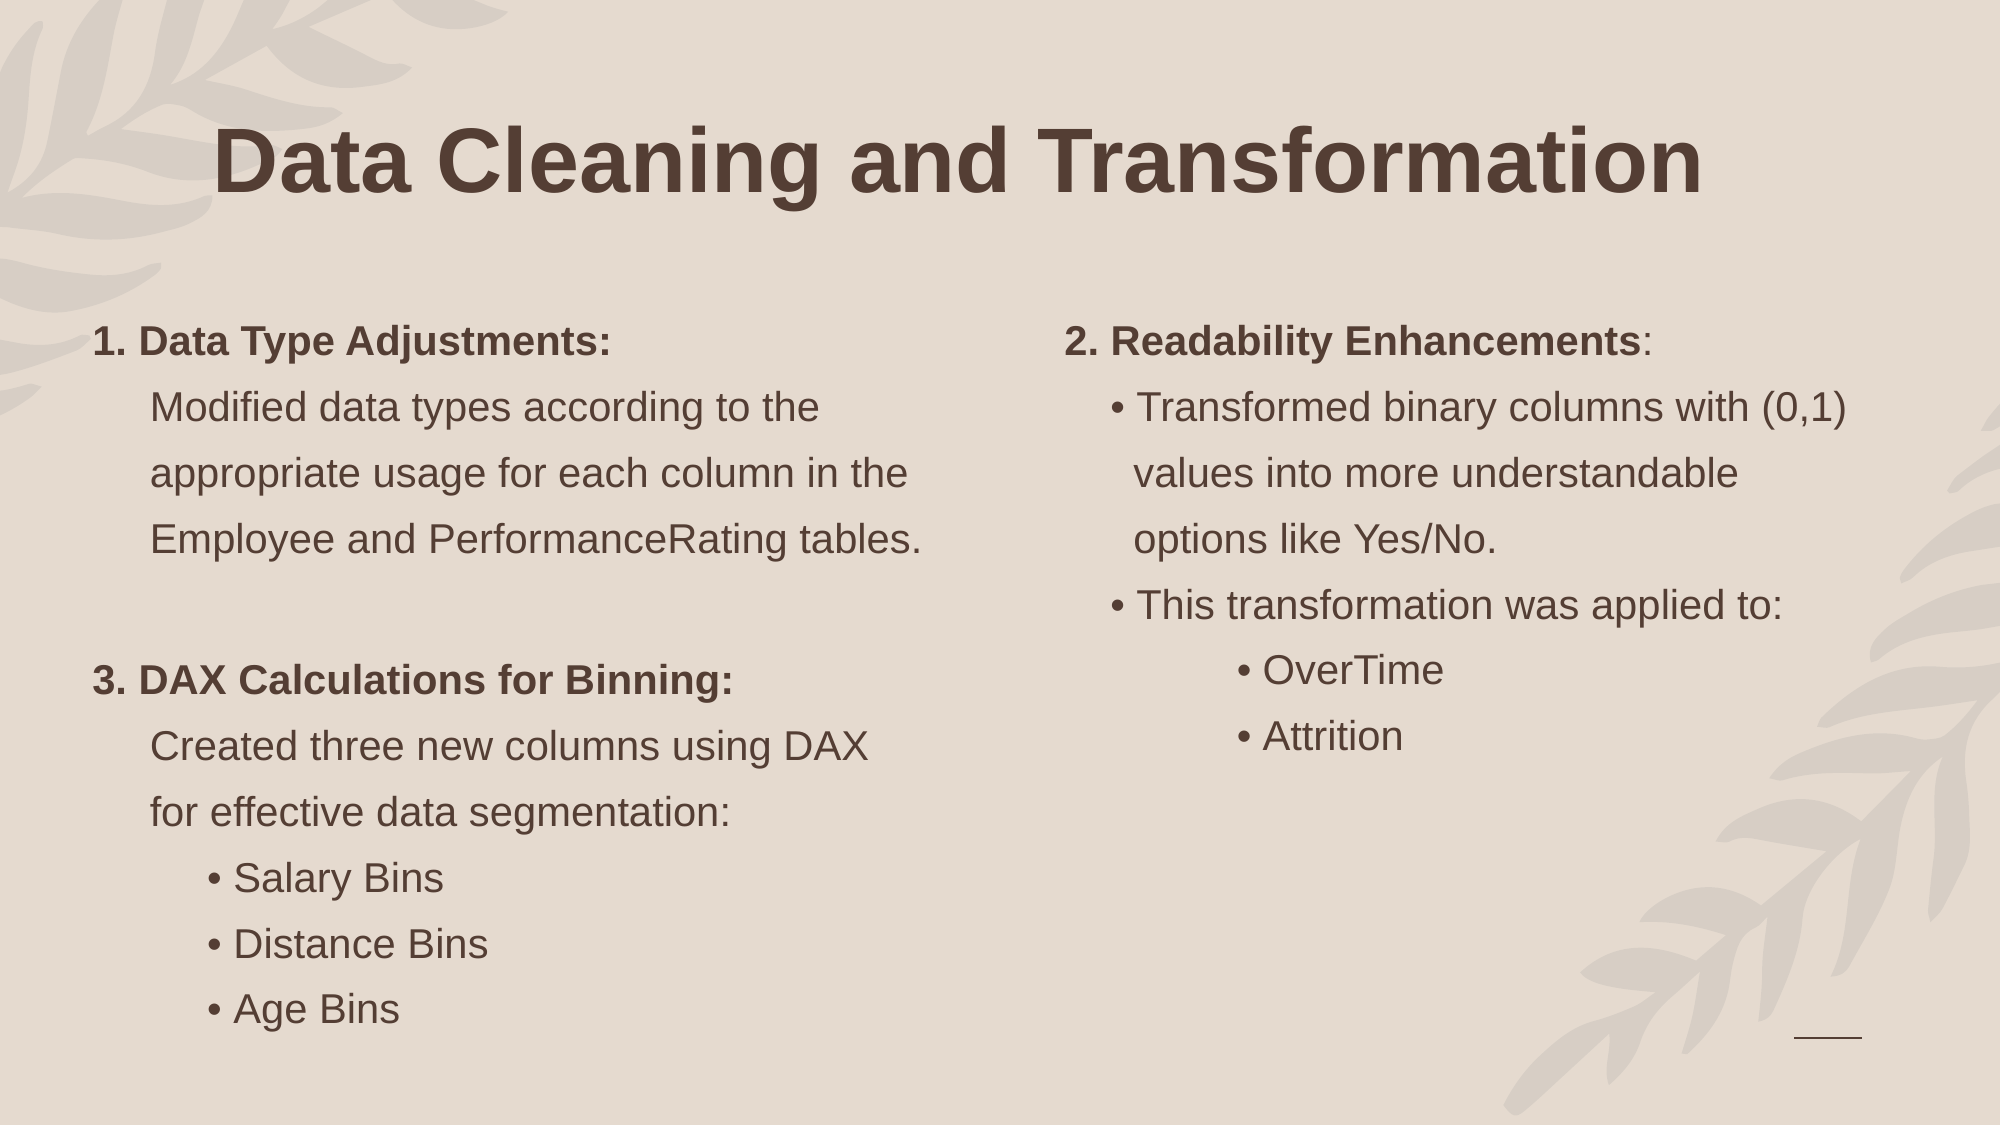

Data Cleaning and Transformation
1. Data Type Adjustments:
     Modified data types according to the
     appropriate usage for each column in the
     Employee and PerformanceRating tables.
2. Readability Enhancements:
    • Transformed binary columns with (0,1)
      values into more understandable
      options like Yes/No.
    • This transformation was applied to:
               • OverTime
               • Attrition
3. DAX Calculations for Binning:
     Created three new columns using DAX
     for effective data segmentation:
          • Salary Bins
          • Distance Bins
          • Age Bins